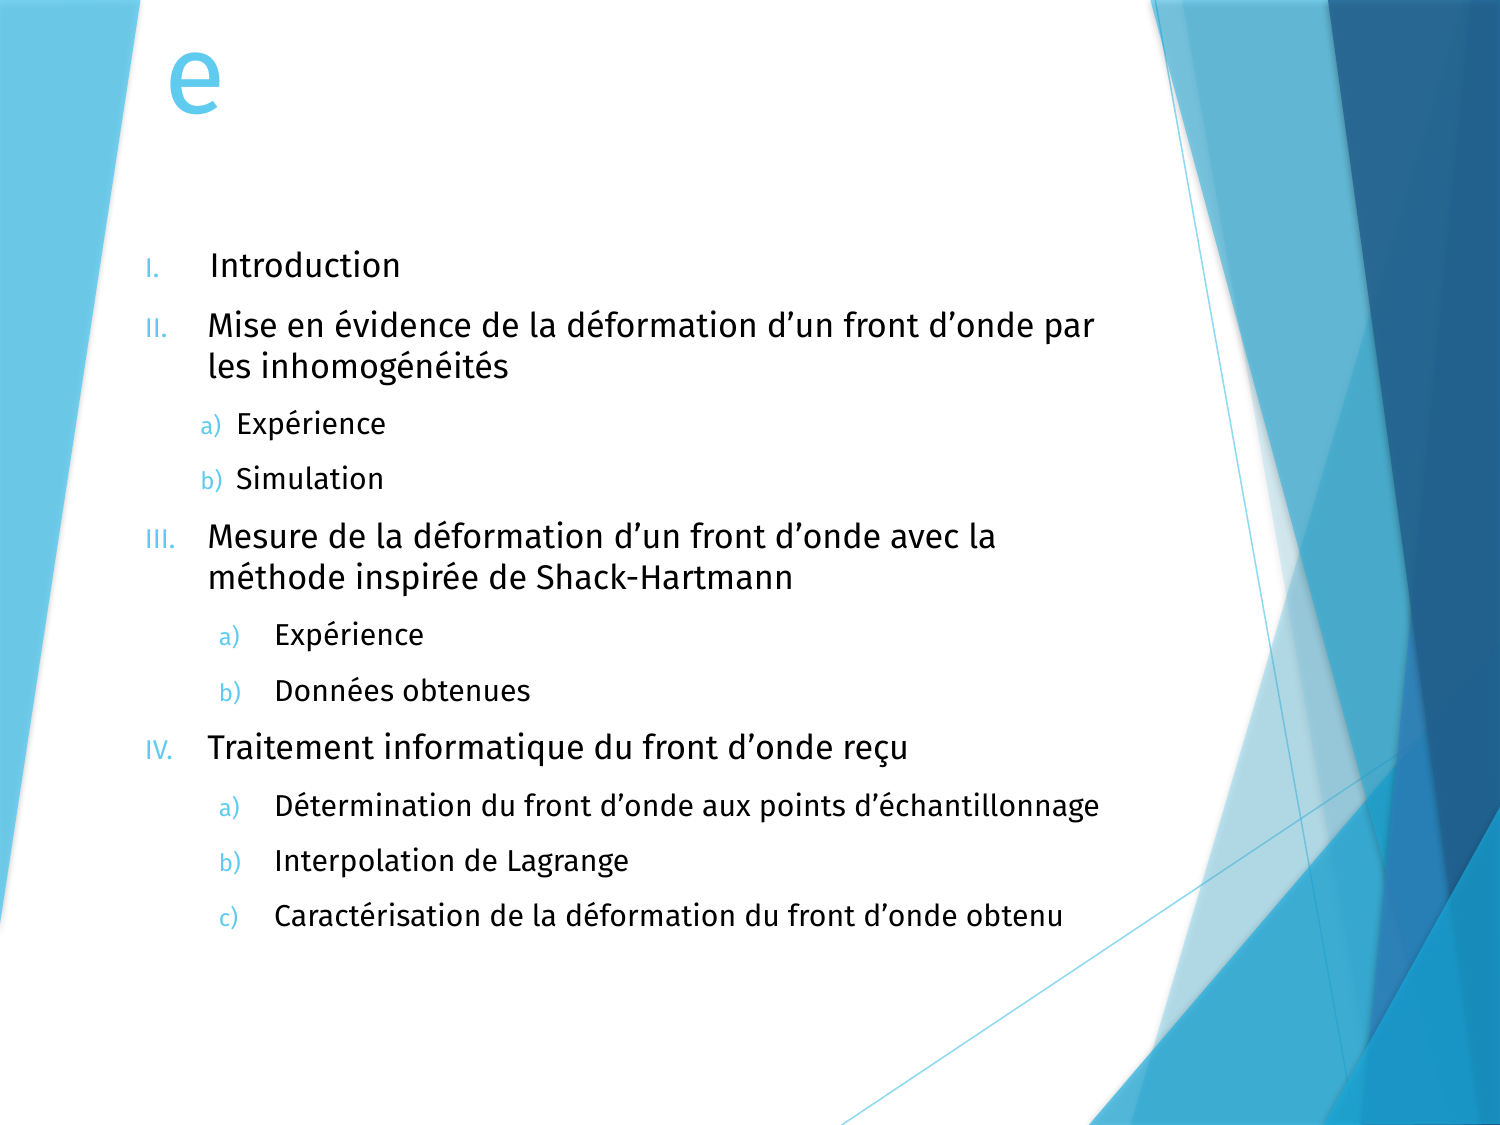

# Sommaire
Introduction
Mise en évidence de la déformation d’un front d’onde par les inhomogénéités
 Expérience
 Simulation
Mesure de la déformation d’un front d’onde avec la méthode inspirée de Shack-Hartmann
Expérience
Données obtenues
Traitement informatique du front d’onde reçu
Détermination du front d’onde aux points d’échantillonnage
Interpolation de Lagrange
Caractérisation de la déformation du front d’onde obtenu